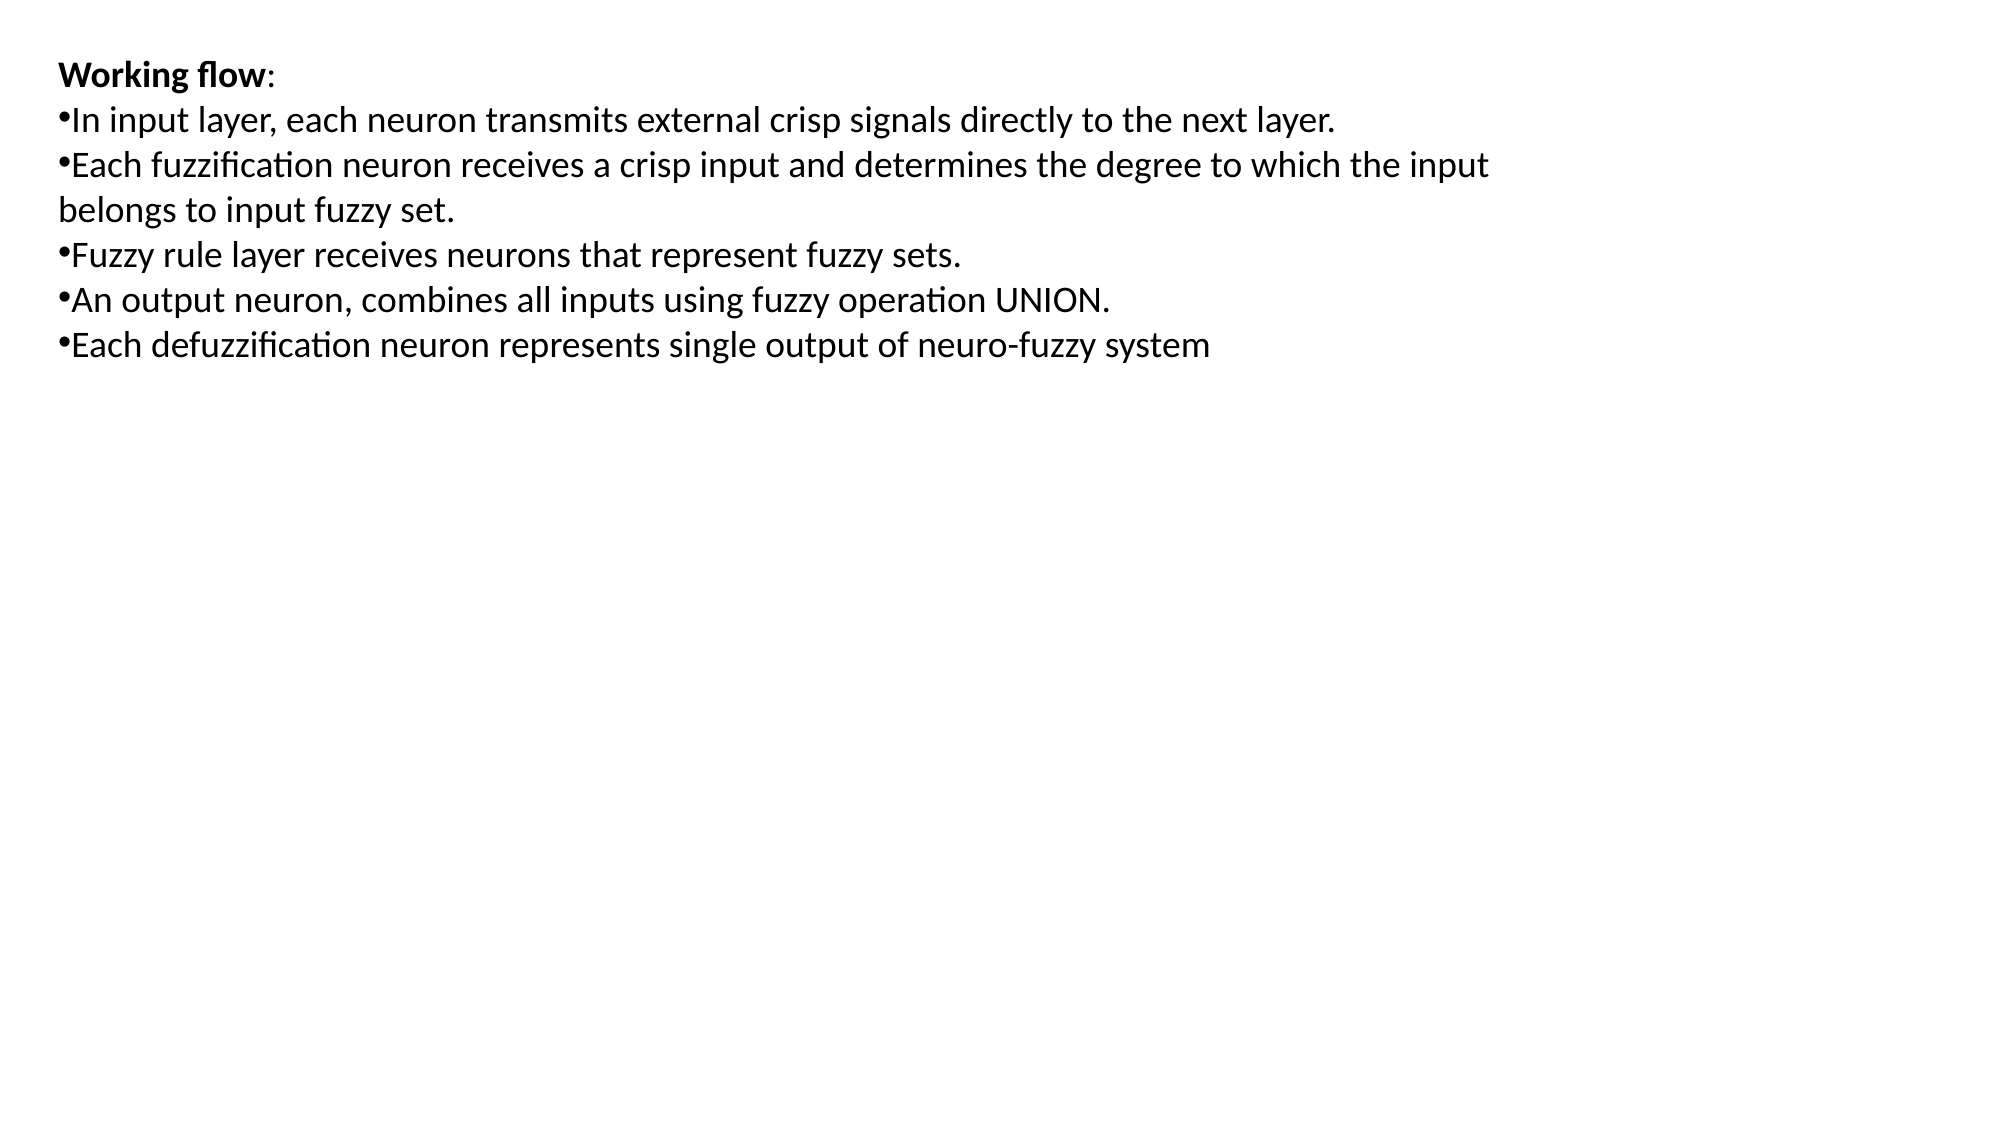

Working flow:
In input layer, each neuron transmits external crisp signals directly to the next layer.
Each fuzzification neuron receives a crisp input and determines the degree to which the input belongs to input fuzzy set.
Fuzzy rule layer receives neurons that represent fuzzy sets.
An output neuron, combines all inputs using fuzzy operation UNION.
Each defuzzification neuron represents single output of neuro-fuzzy system